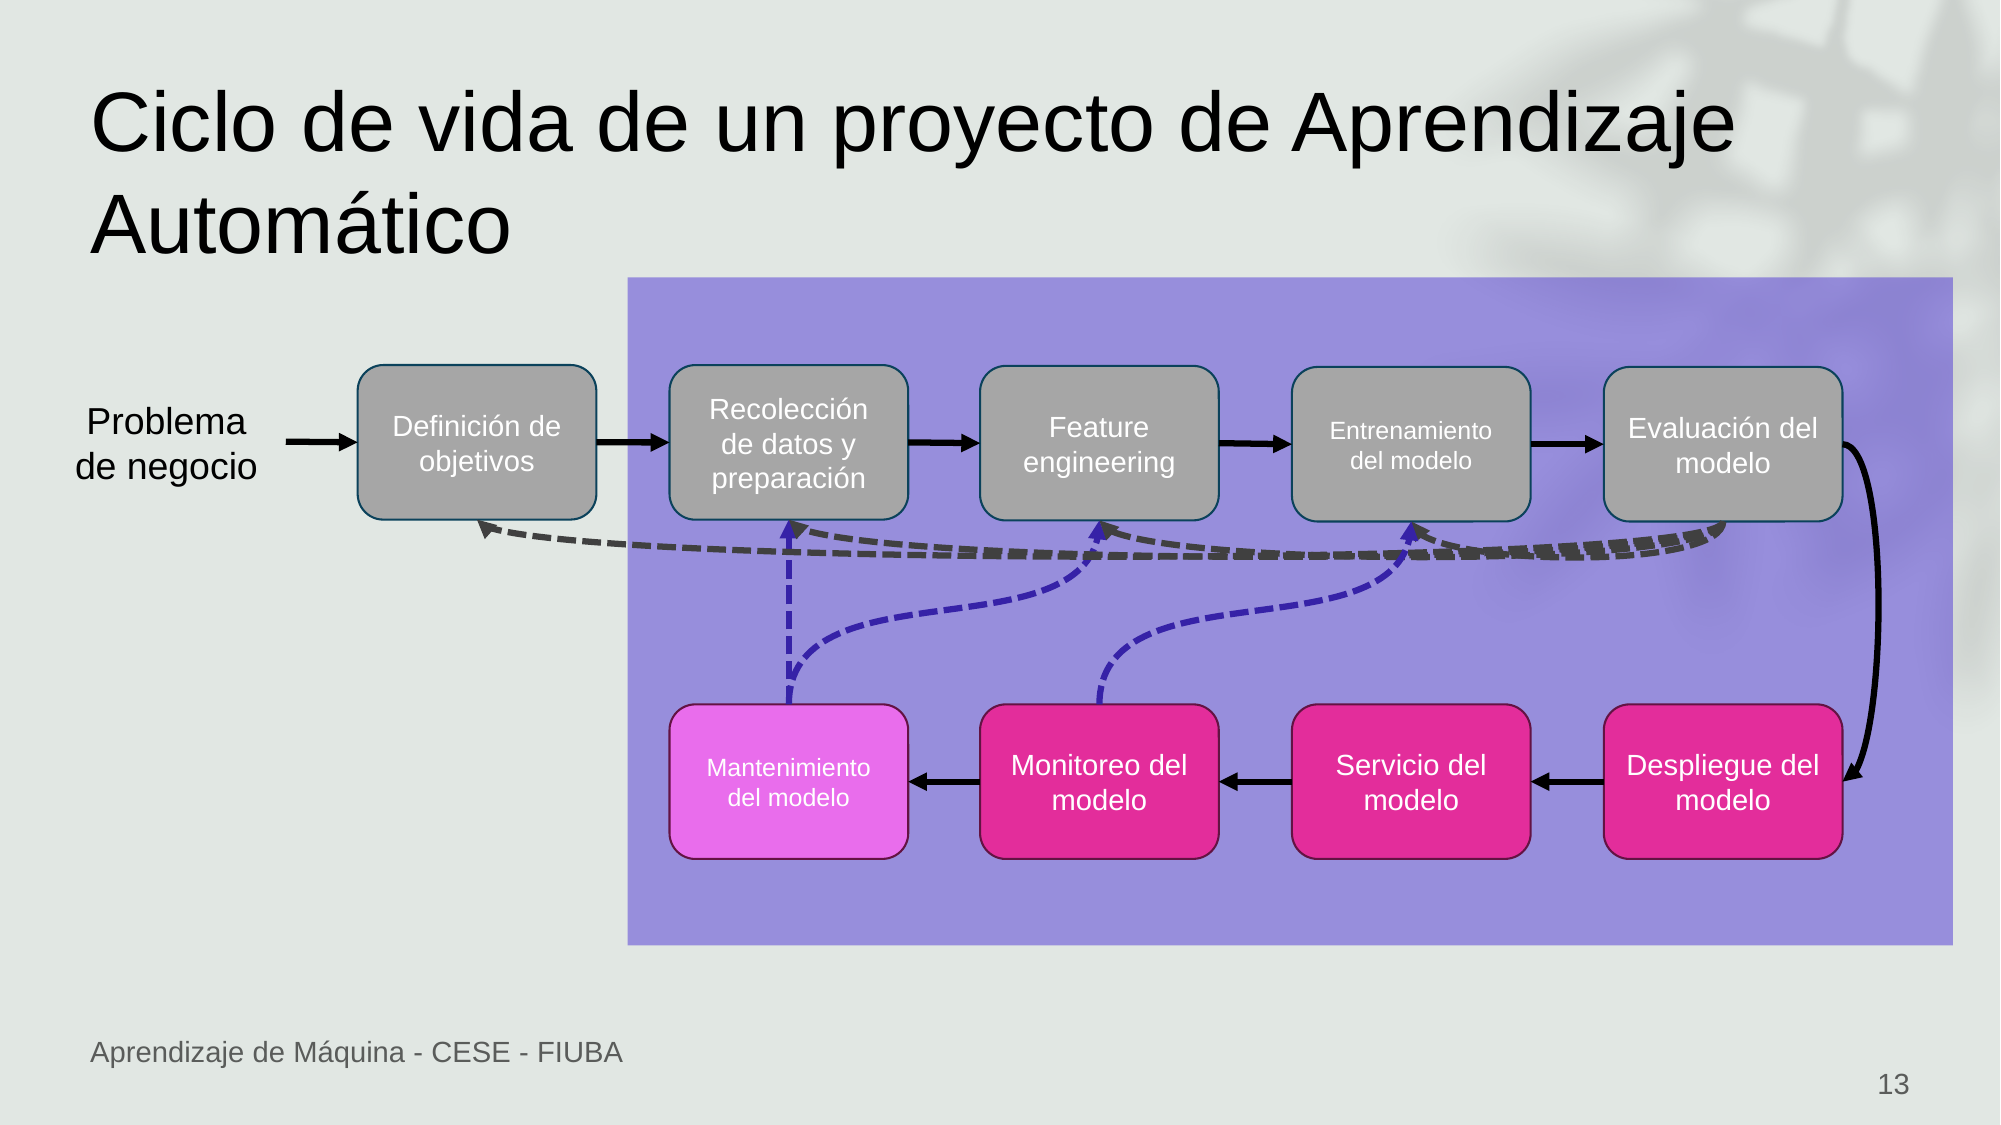

# Ciclo de vida de un proyecto de Aprendizaje Automático

Definición de objetivos
Recolección de datos y preparación
Feature engineering
Entrenamiento del modelo
Evaluación del modelo
Problema de negocio
Mantenimiento del modelo
Monitoreo del modelo
Servicio del modelo
Despliegue del modelo
Aprendizaje de Máquina - CESE - FIUBA
13